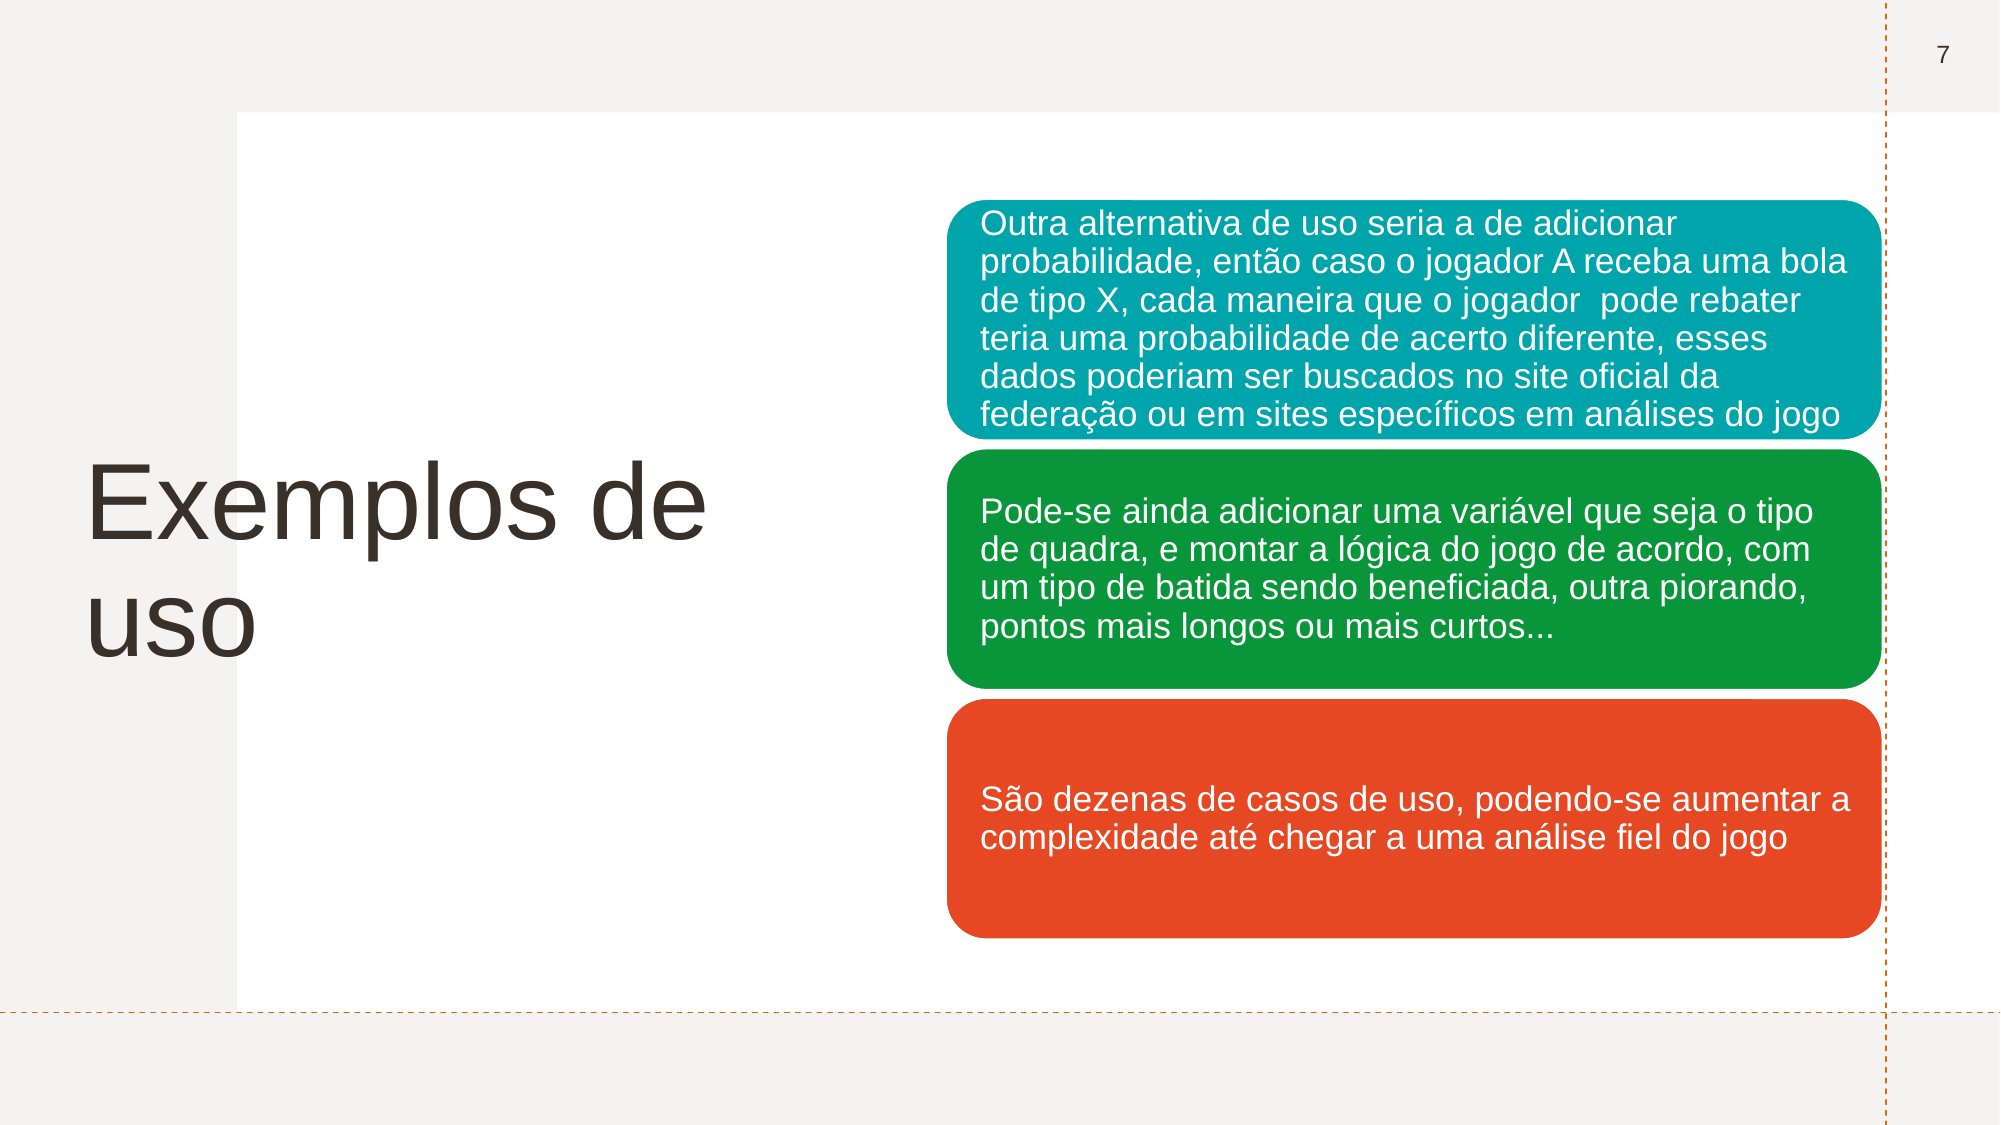

7

Outra alternativa de uso seria a de adicionar probabilidade, então caso o jogador A receba uma bola de tipo X, cada maneira que o jogador  pode rebater teria uma probabilidade de acerto diferente, esses dados poderiam ser buscados no site oficial da federação ou em sites específicos em análises do jogo
Pode-se ainda adicionar uma variável que seja o tipo de quadra, e montar a lógica do jogo de acordo, com um tipo de batida sendo beneficiada, outra piorando, pontos mais longos ou mais curtos...
São dezenas de casos de uso, podendo-se aumentar a complexidade até chegar a uma análise fiel do jogo
# Exemplos de uso